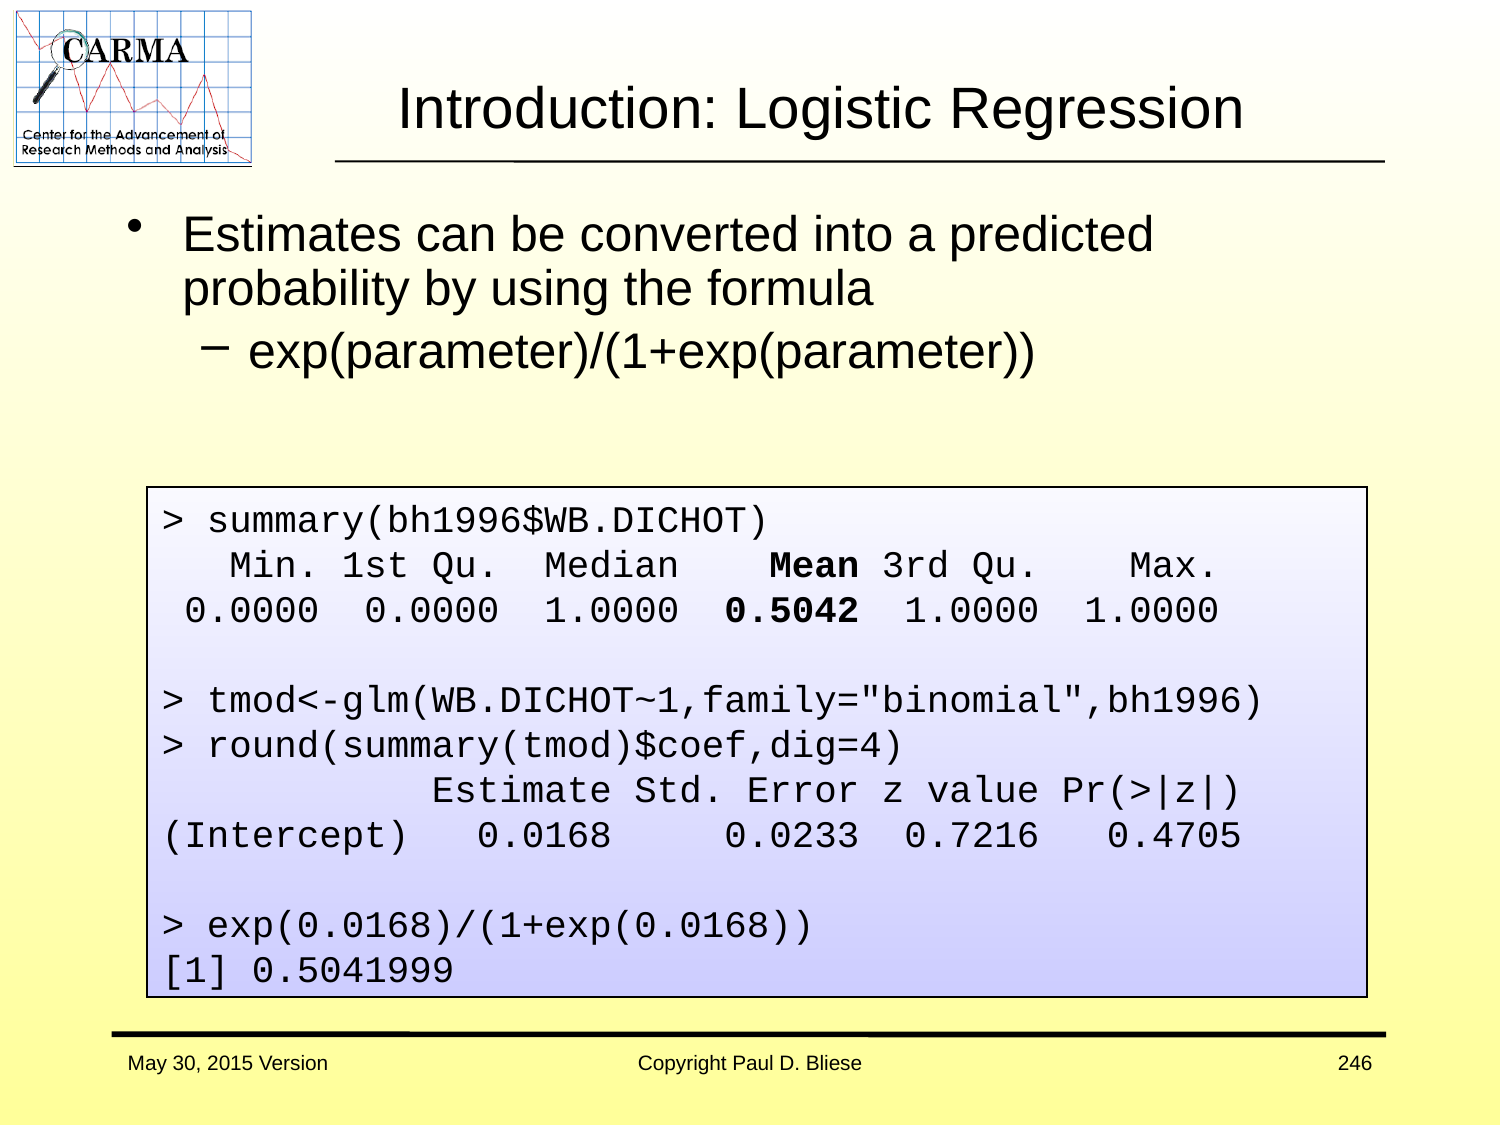

# Introduction: Logistic Regression
Estimates can be converted into a predicted probability by using the formula
exp(parameter)/(1+exp(parameter))

> summary(bh1996$WB.DICHOT)
   Min. 1st Qu.  Median    Mean 3rd Qu.    Max.
 0.0000  0.0000  1.0000  0.5042  1.0000  1.0000

> tmod<-glm(WB.DICHOT~1,family="binomial",bh1996)
> round(summary(tmod)$coef,dig=4)
            Estimate Std. Error z value Pr(>|z|)
(Intercept)   0.0168     0.0233  0.7216   0.4705

> exp(0.0168)/(1+exp(0.0168))
[1] 0.5041999
May 30, 2015 Version
Copyright Paul D. Bliese
246